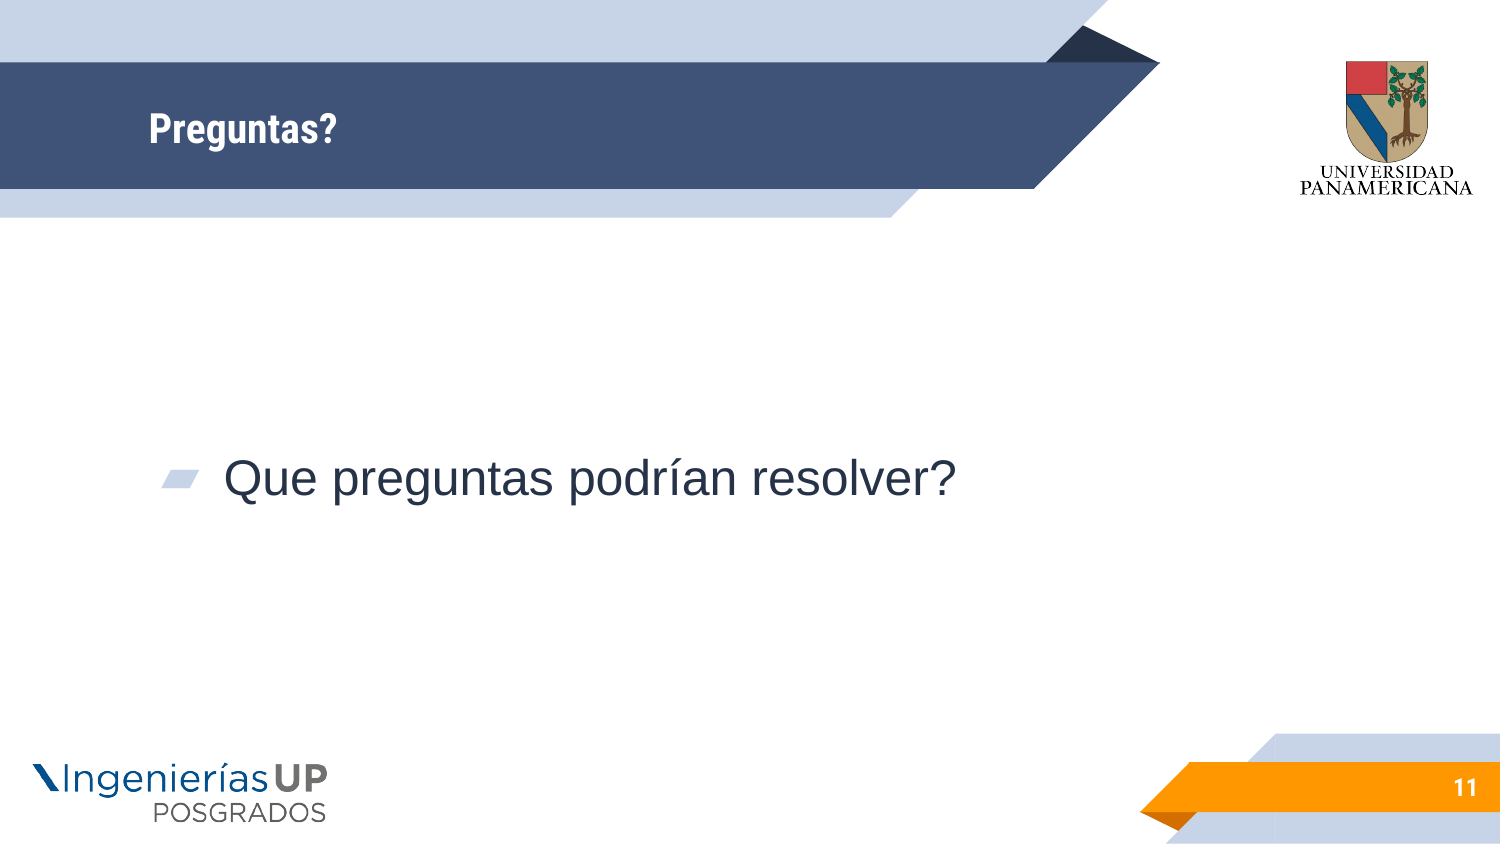

# Preguntas?
Que preguntas podrían resolver?
11